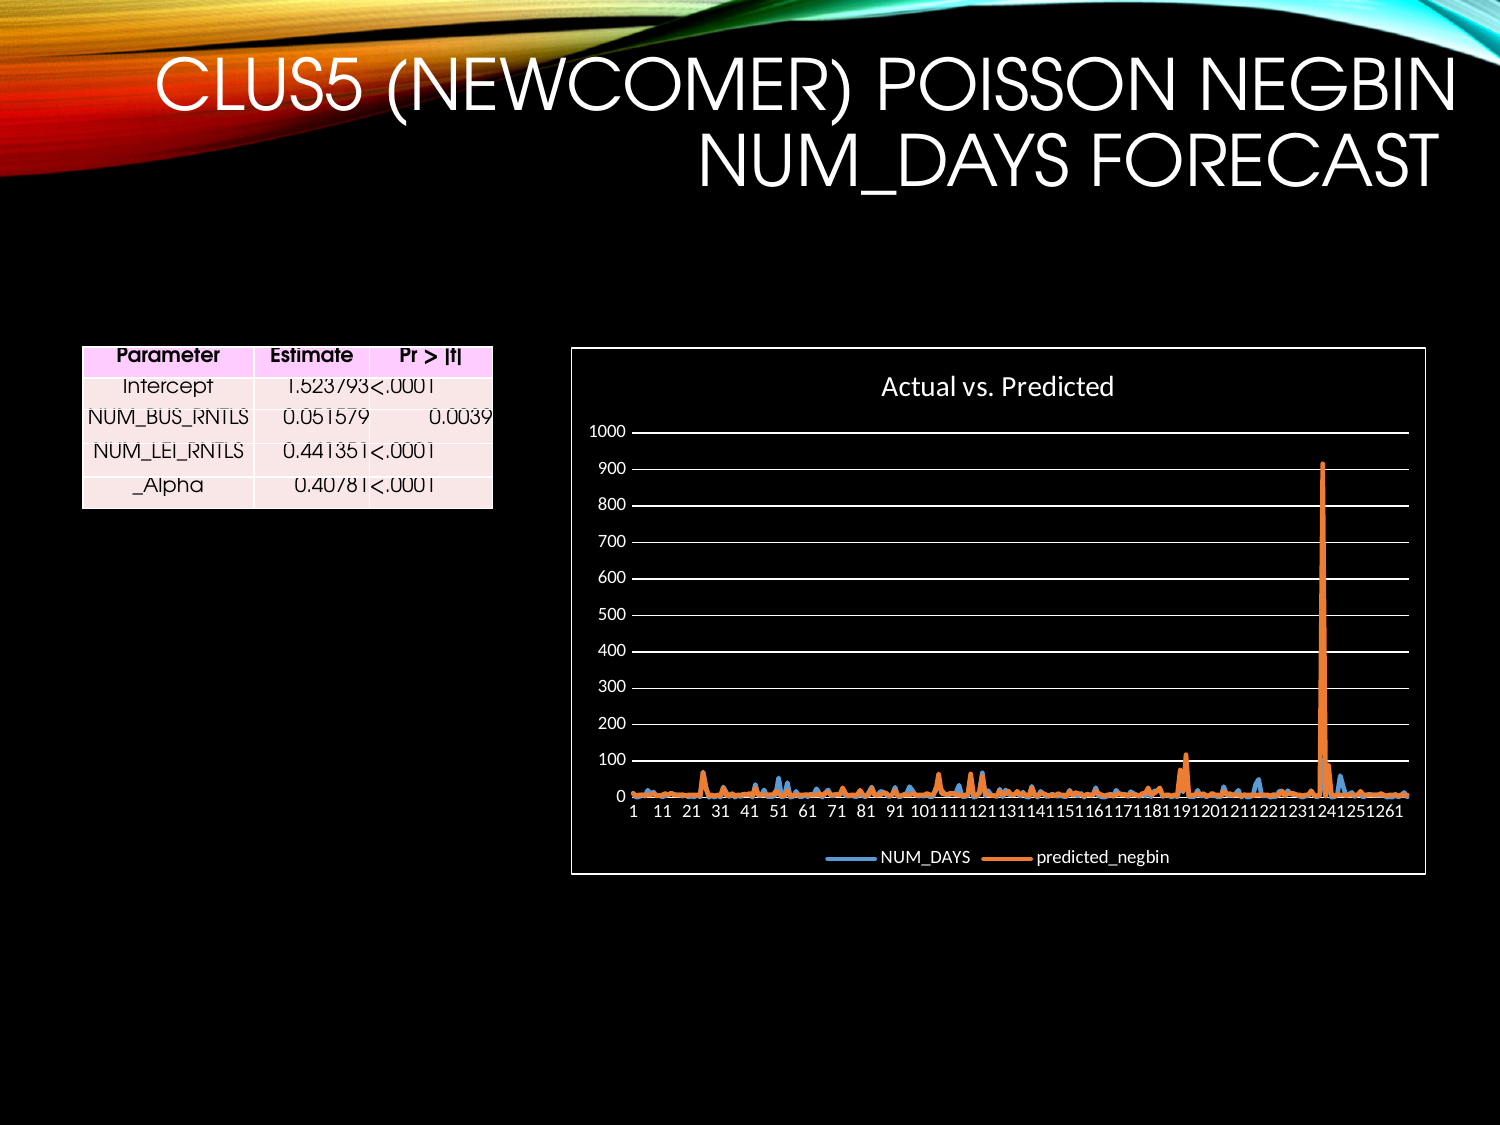

# Clus5 (newcomer) Poisson NegBin NUM_DAYS Forecast
| Parameter | Estimate | Pr > |t| |
| --- | --- | --- |
| Intercept | 1.523793 | <.0001 |
| NUM\_BUS\_RNTLS | 0.051579 | 0.0039 |
| NUM\_LEI\_RNTLS | 0.441351 | <.0001 |
| \_Alpha | 0.40781 | <.0001 |

### Chart: Actual vs. Predicted

| Category | NUM_DAYS | predicted_negbin |
|---|---|---|